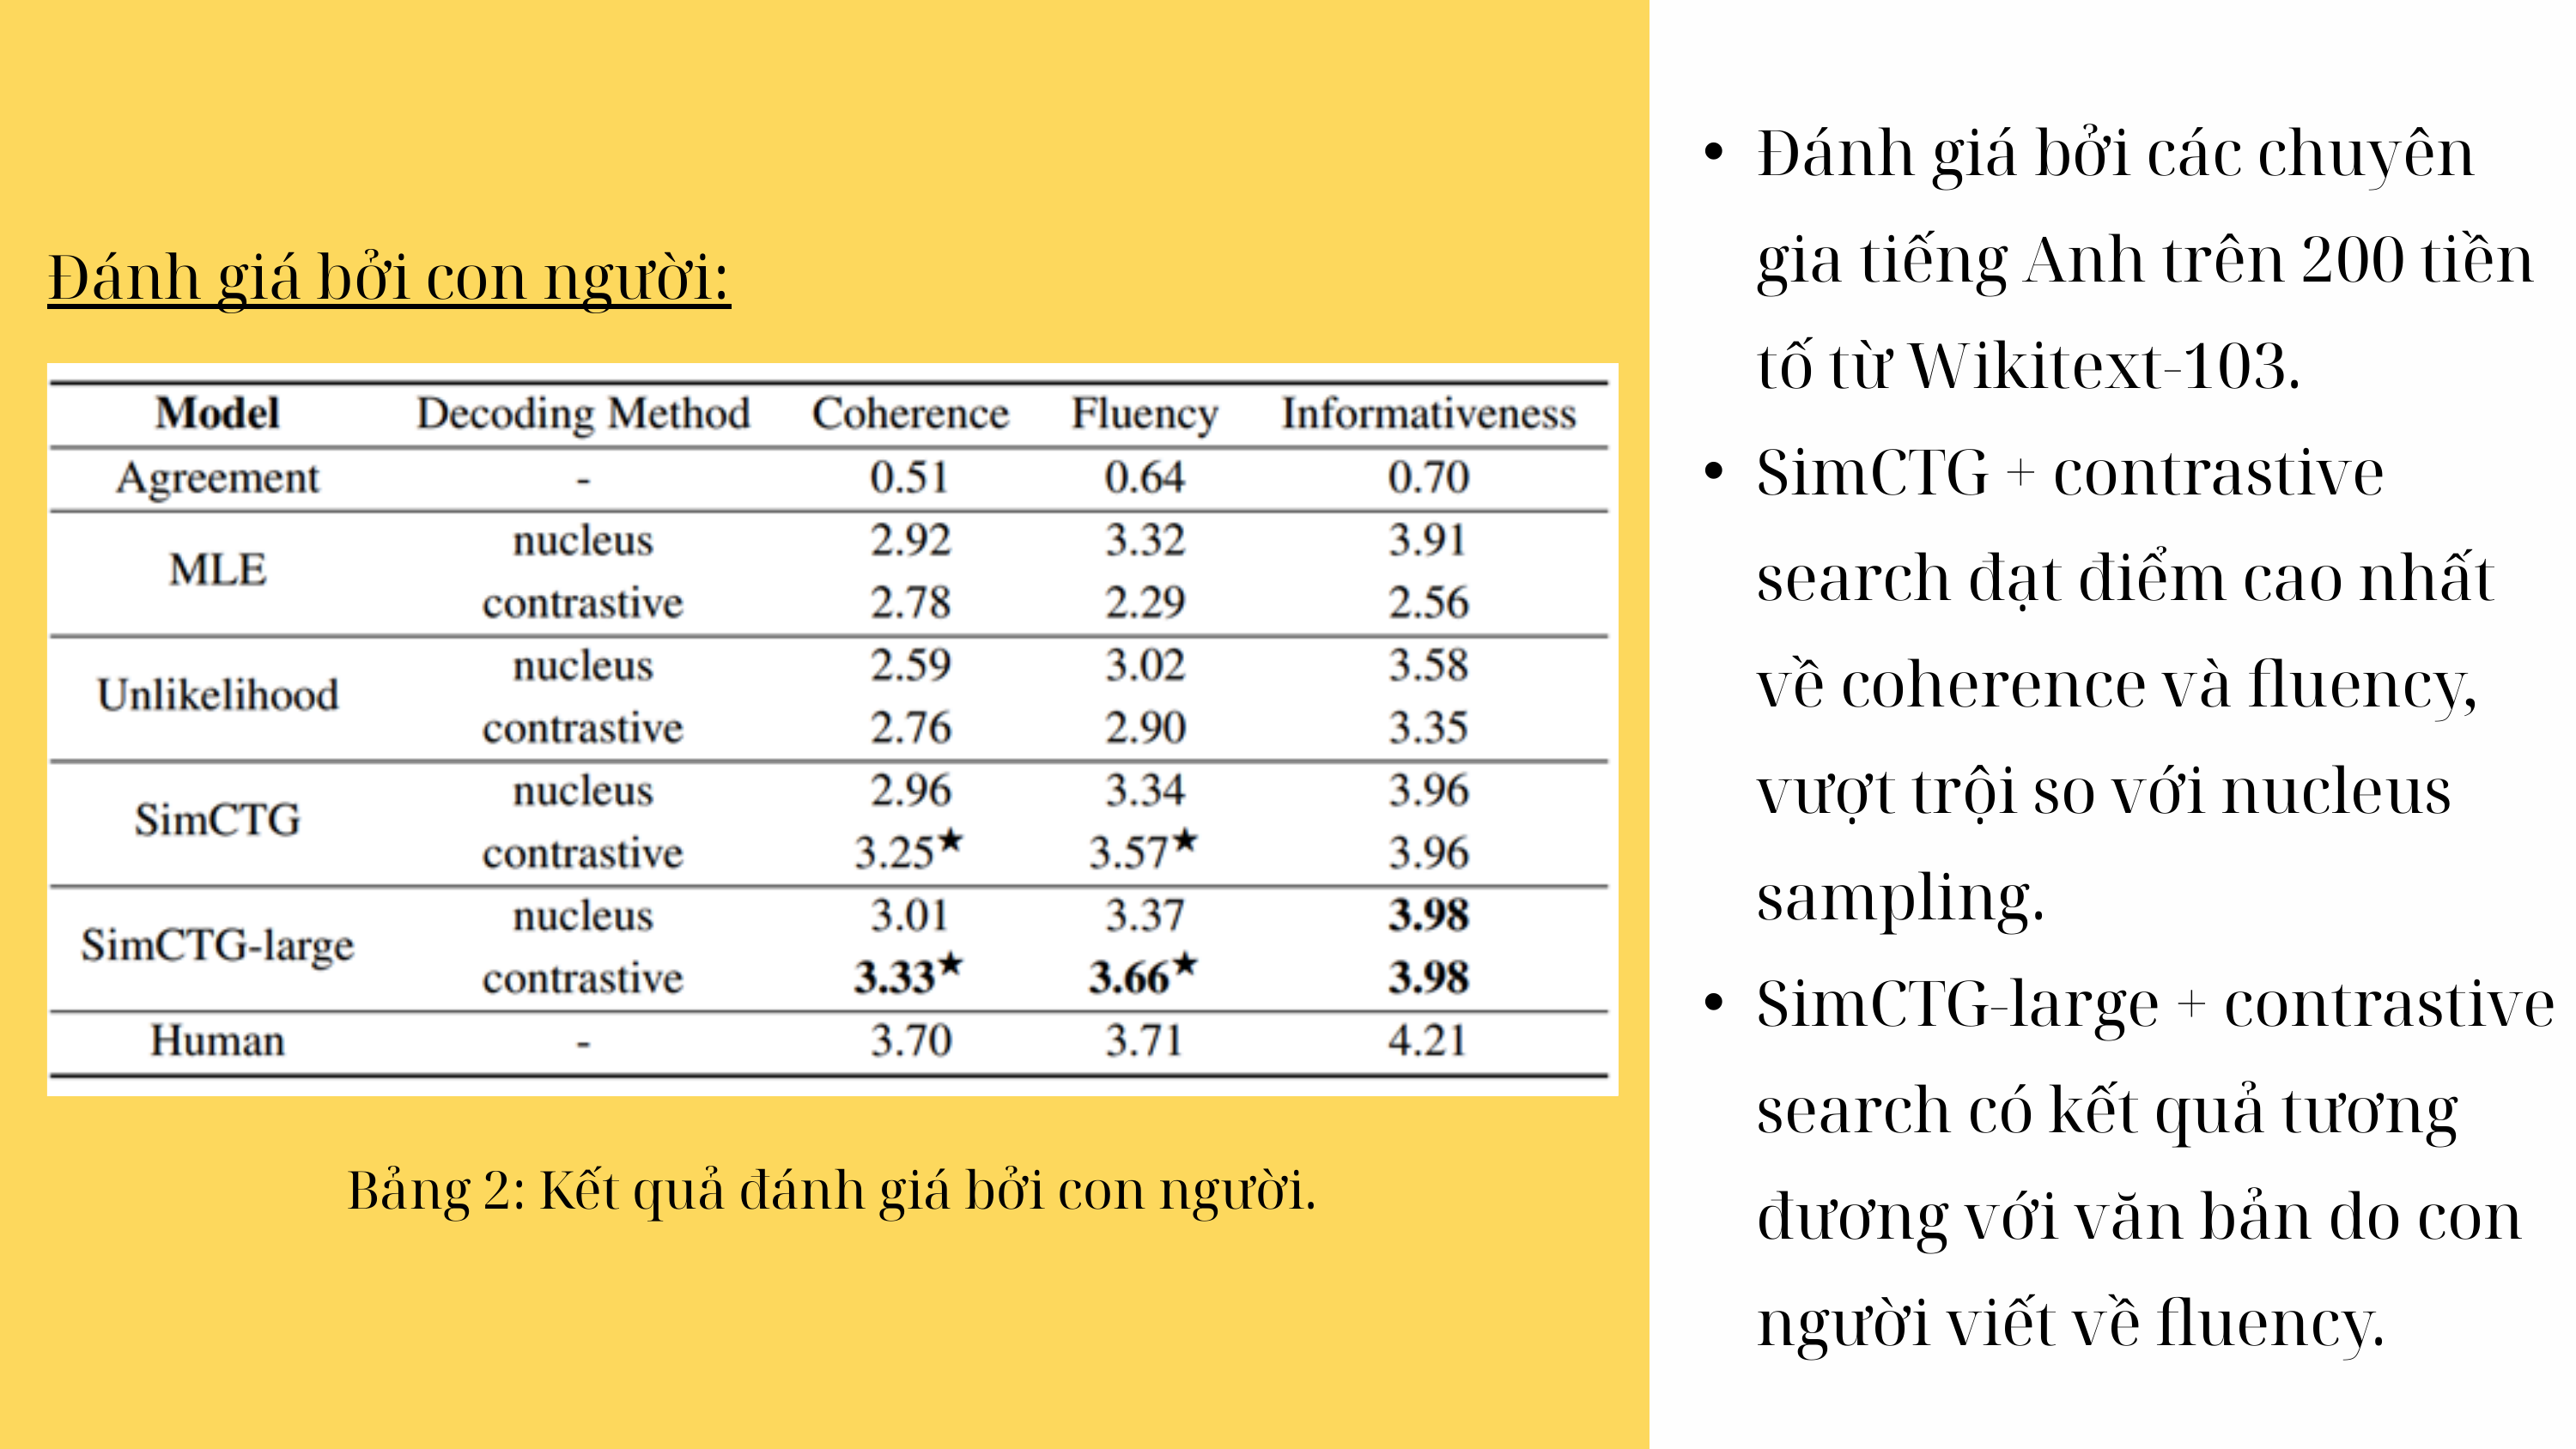

Đánh giá bởi các chuyên gia tiếng Anh trên 200 tiền tố từ Wikitext-103.
SimCTG + contrastive search đạt điểm cao nhất về coherence và fluency, vượt trội so với nucleus sampling.
SimCTG-large + contrastive search có kết quả tương đương với văn bản do con người viết về fluency.
Đánh giá bởi con người:

Bảng 2: Kết quả đánh giá bởi con người.